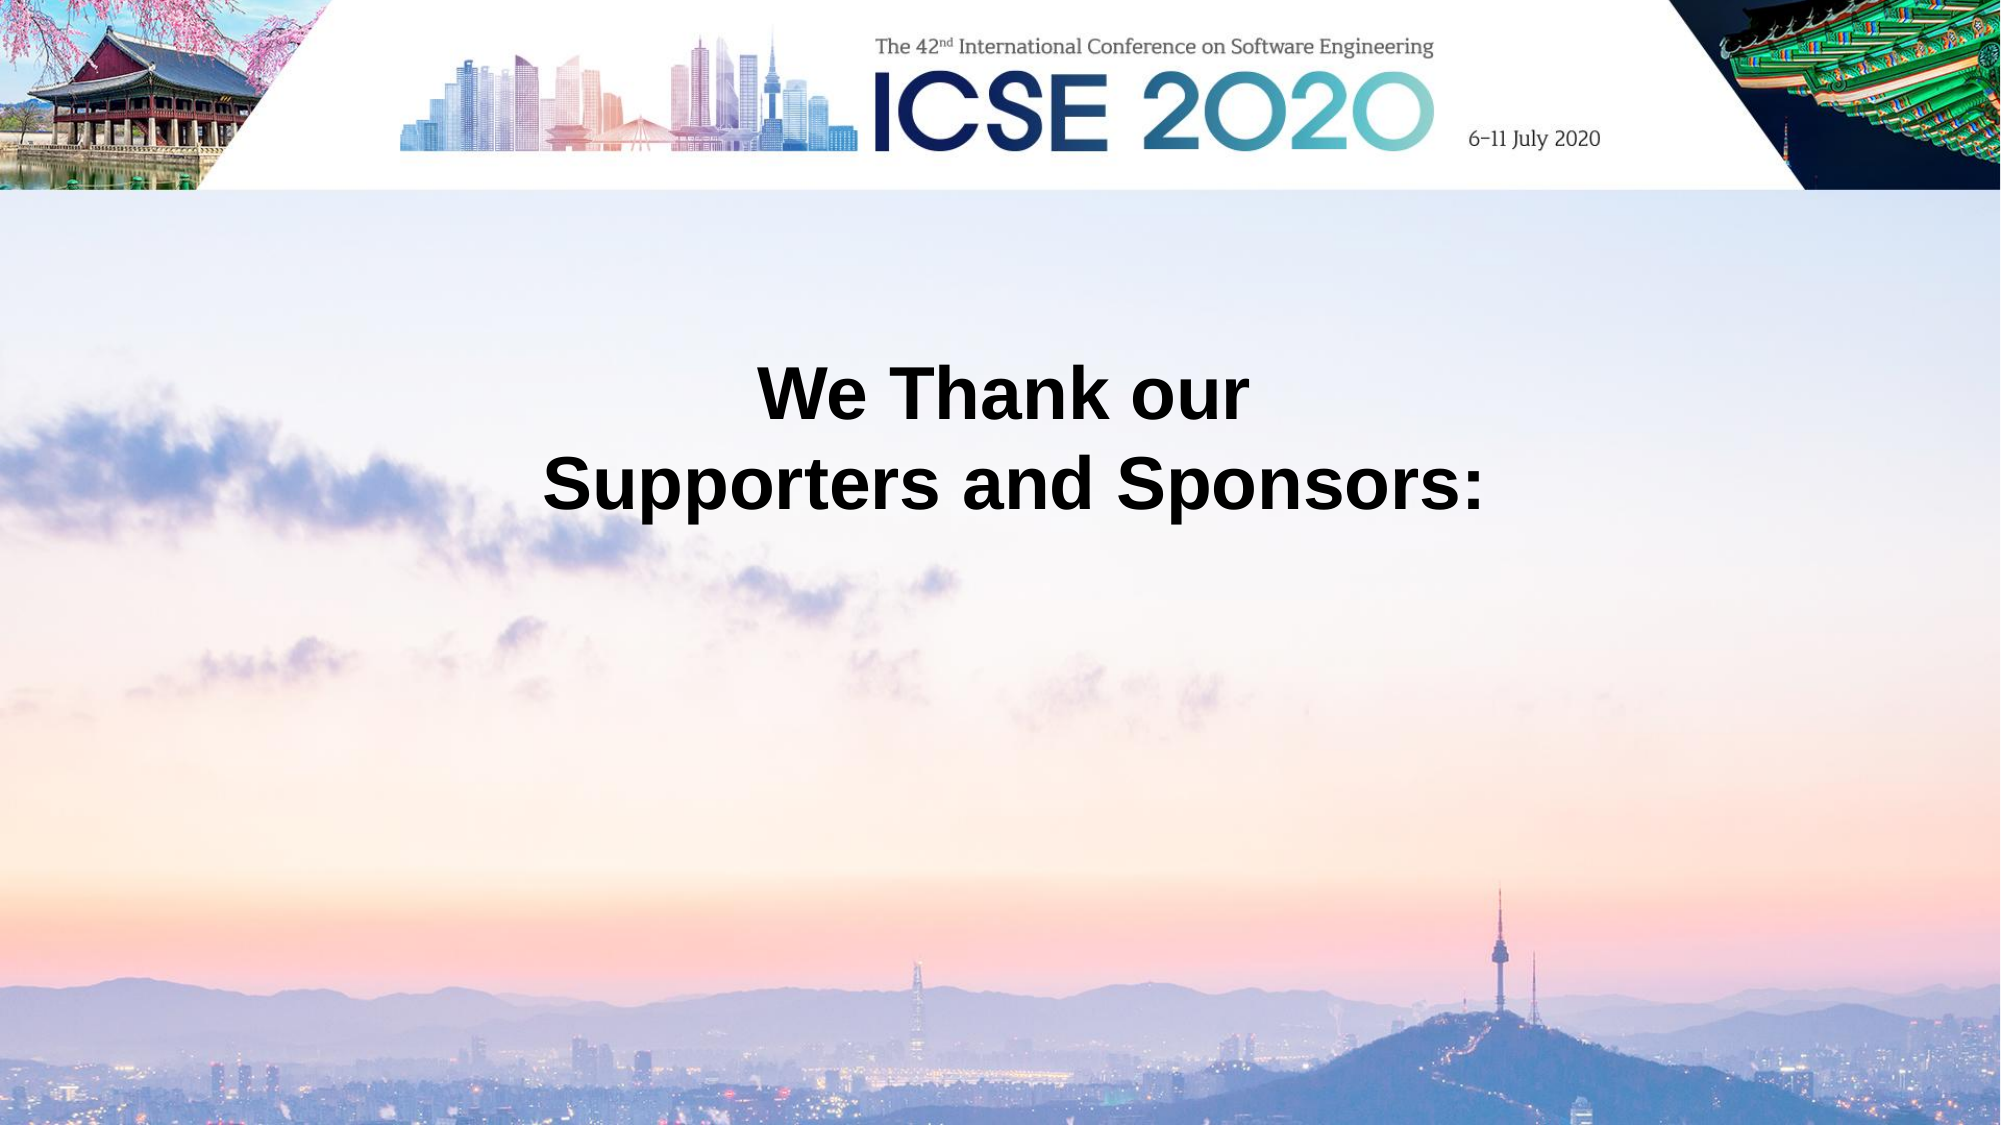

# We Thank our Supporters and Sponsors: